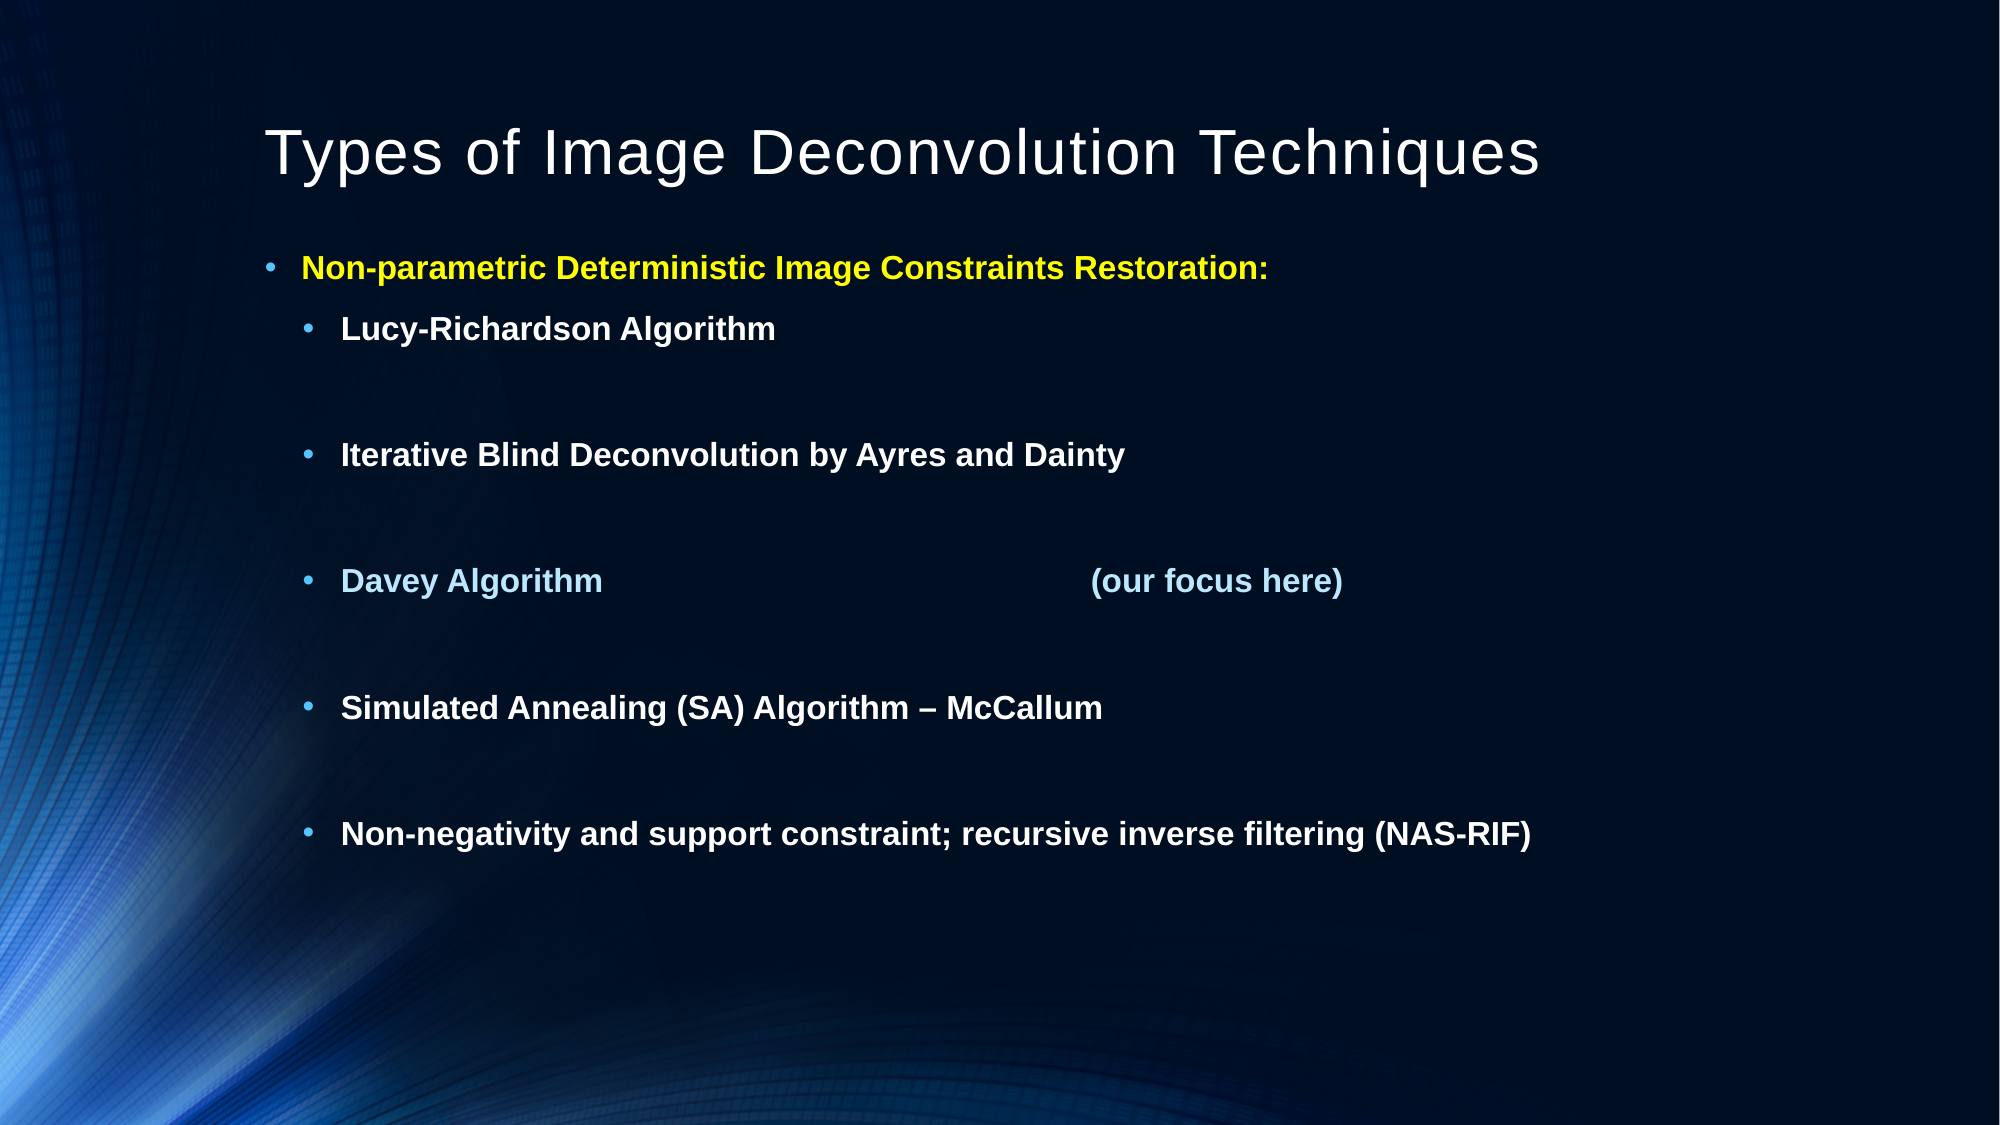

# Types of Image Deconvolution Techniques
Non-parametric Deterministic Image Constraints Restoration:
Lucy-Richardson Algorithm

Iterative Blind Deconvolution by Ayres and Dainty

Davey Algorithm				(our focus here)

Simulated Annealing (SA) Algorithm – McCallum

Non-negativity and support constraint; recursive inverse filtering (NAS-RIF)